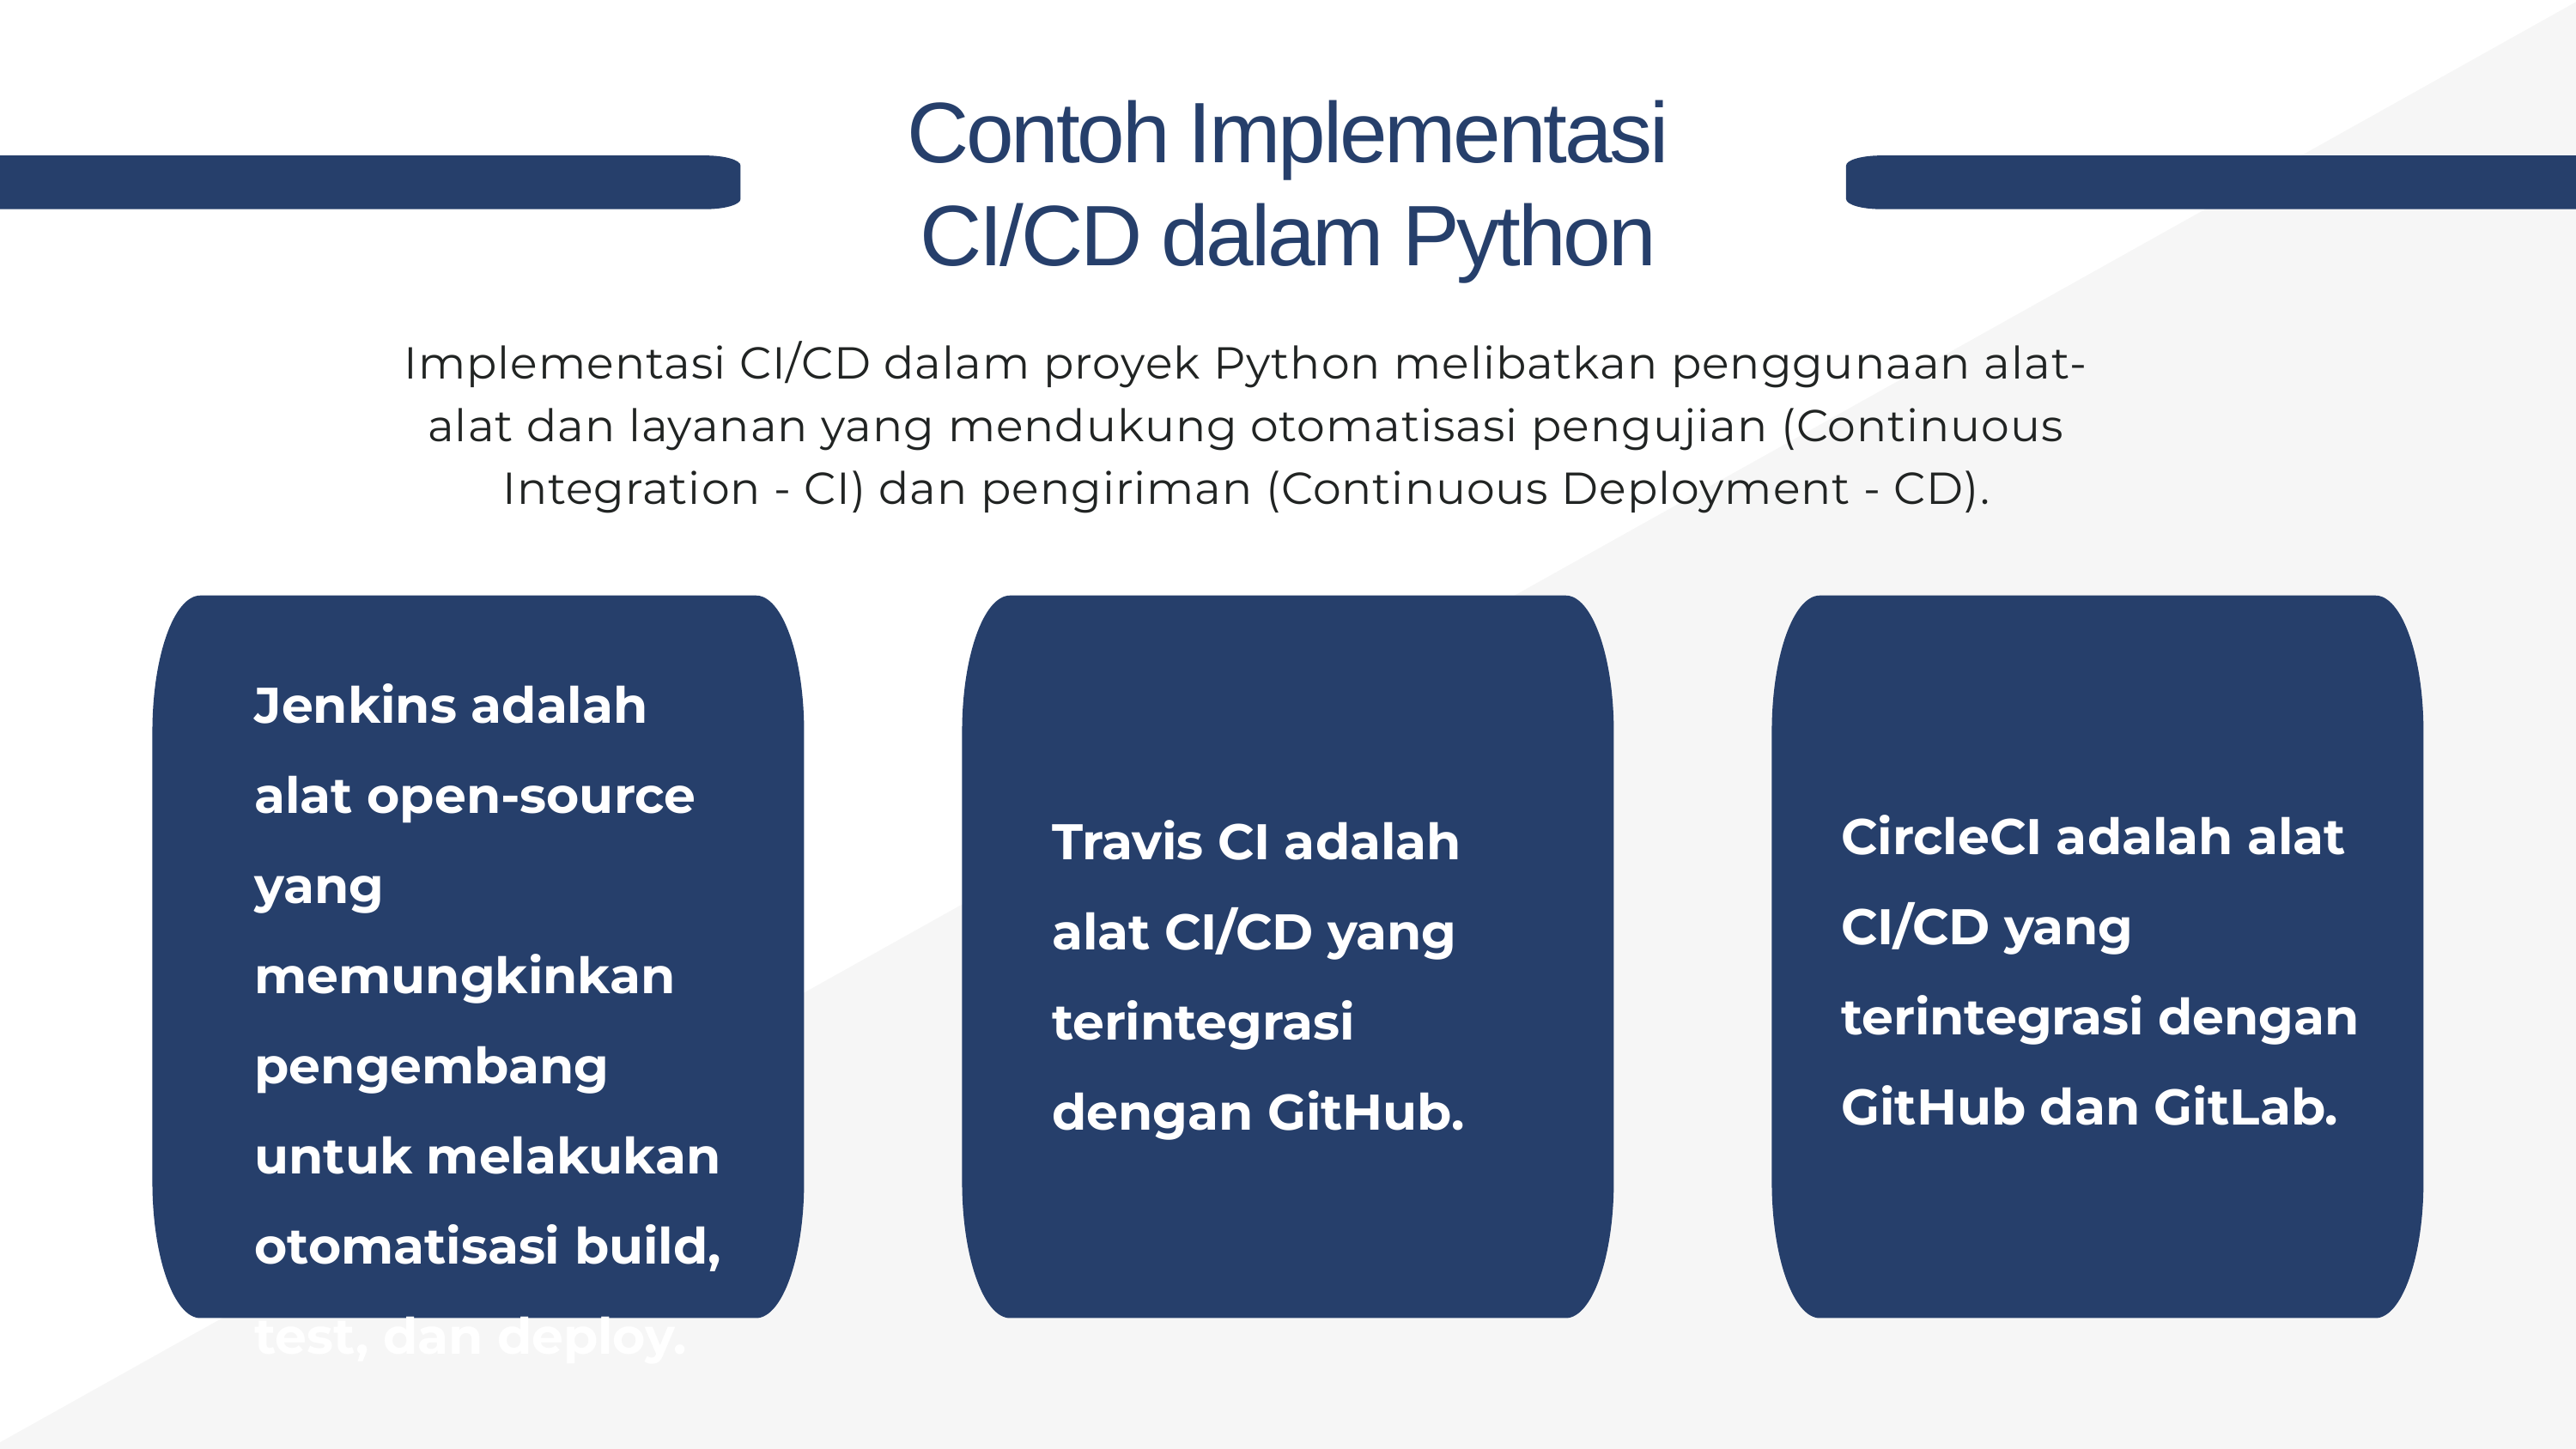

Contoh Implementasi
CI/CD dalam Python

Implementasi CI/CD dalam proyek Python melibatkan penggunaan alat-alat dan layanan yang mendukung otomatisasi pengujian (Continuous Integration - CI) dan pengiriman (Continuous Deployment - CD).

Jenkins adalah alat open-source yang memungkinkan pengembang untuk melakukan otomatisasi build, test, dan deploy.
CircleCI adalah alat CI/CD yang terintegrasi dengan GitHub dan GitLab.
Travis CI adalah alat CI/CD yang terintegrasi dengan GitHub.